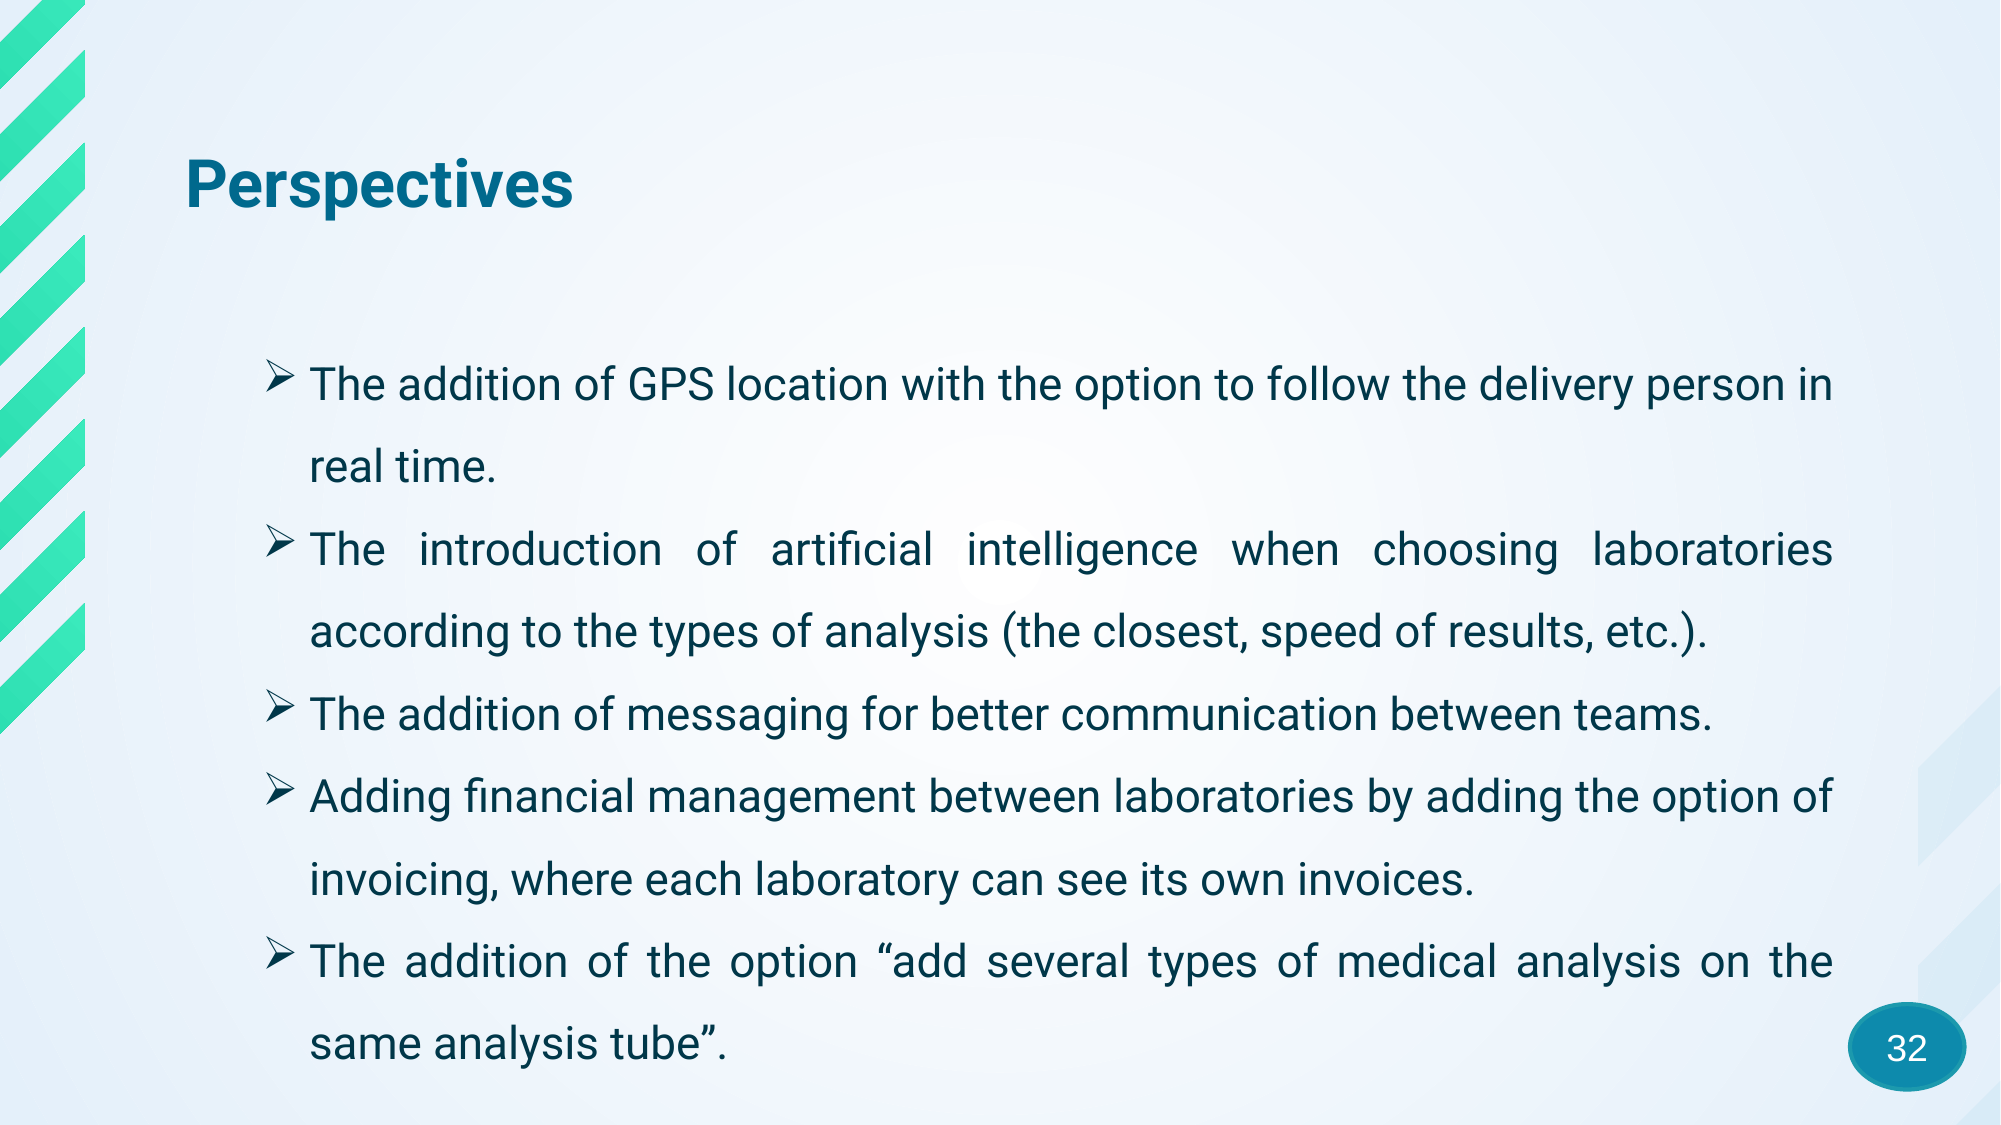

Perspectives
The addition of GPS location with the option to follow the delivery person in real time.
The introduction of artificial intelligence when choosing laboratories according to the types of analysis (the closest, speed of results, etc.).
The addition of messaging for better communication between teams.
Adding financial management between laboratories by adding the option of invoicing, where each laboratory can see its own invoices.
The addition of the option “add several types of medical analysis on the same analysis tube”.
32
Ce qui Entraine :

Retards dans la réception des résultats
Pertes de tubes de sang
Erreurs de transmission des échantillons.
Entre le laboratoire et le sous-traitant :

  Manque du suivi.
  Absence  d’une communication efficace
    et d’une coordination étroite.